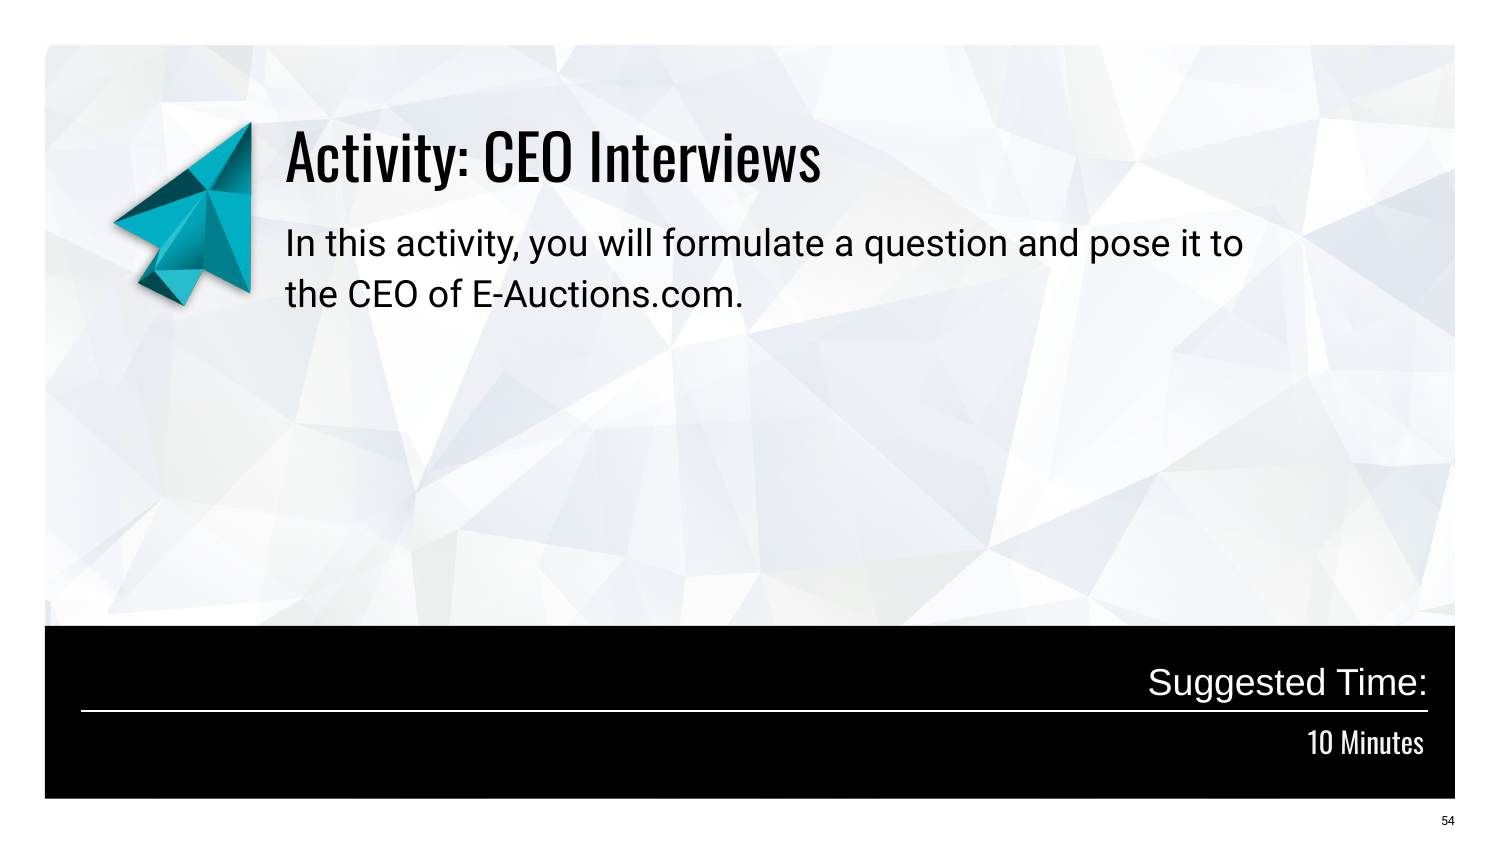

# Activity: CEO Interviews
In this activity, you will formulate a question and pose it to
the CEO of E-Auctions.com.
10 Minutes

54